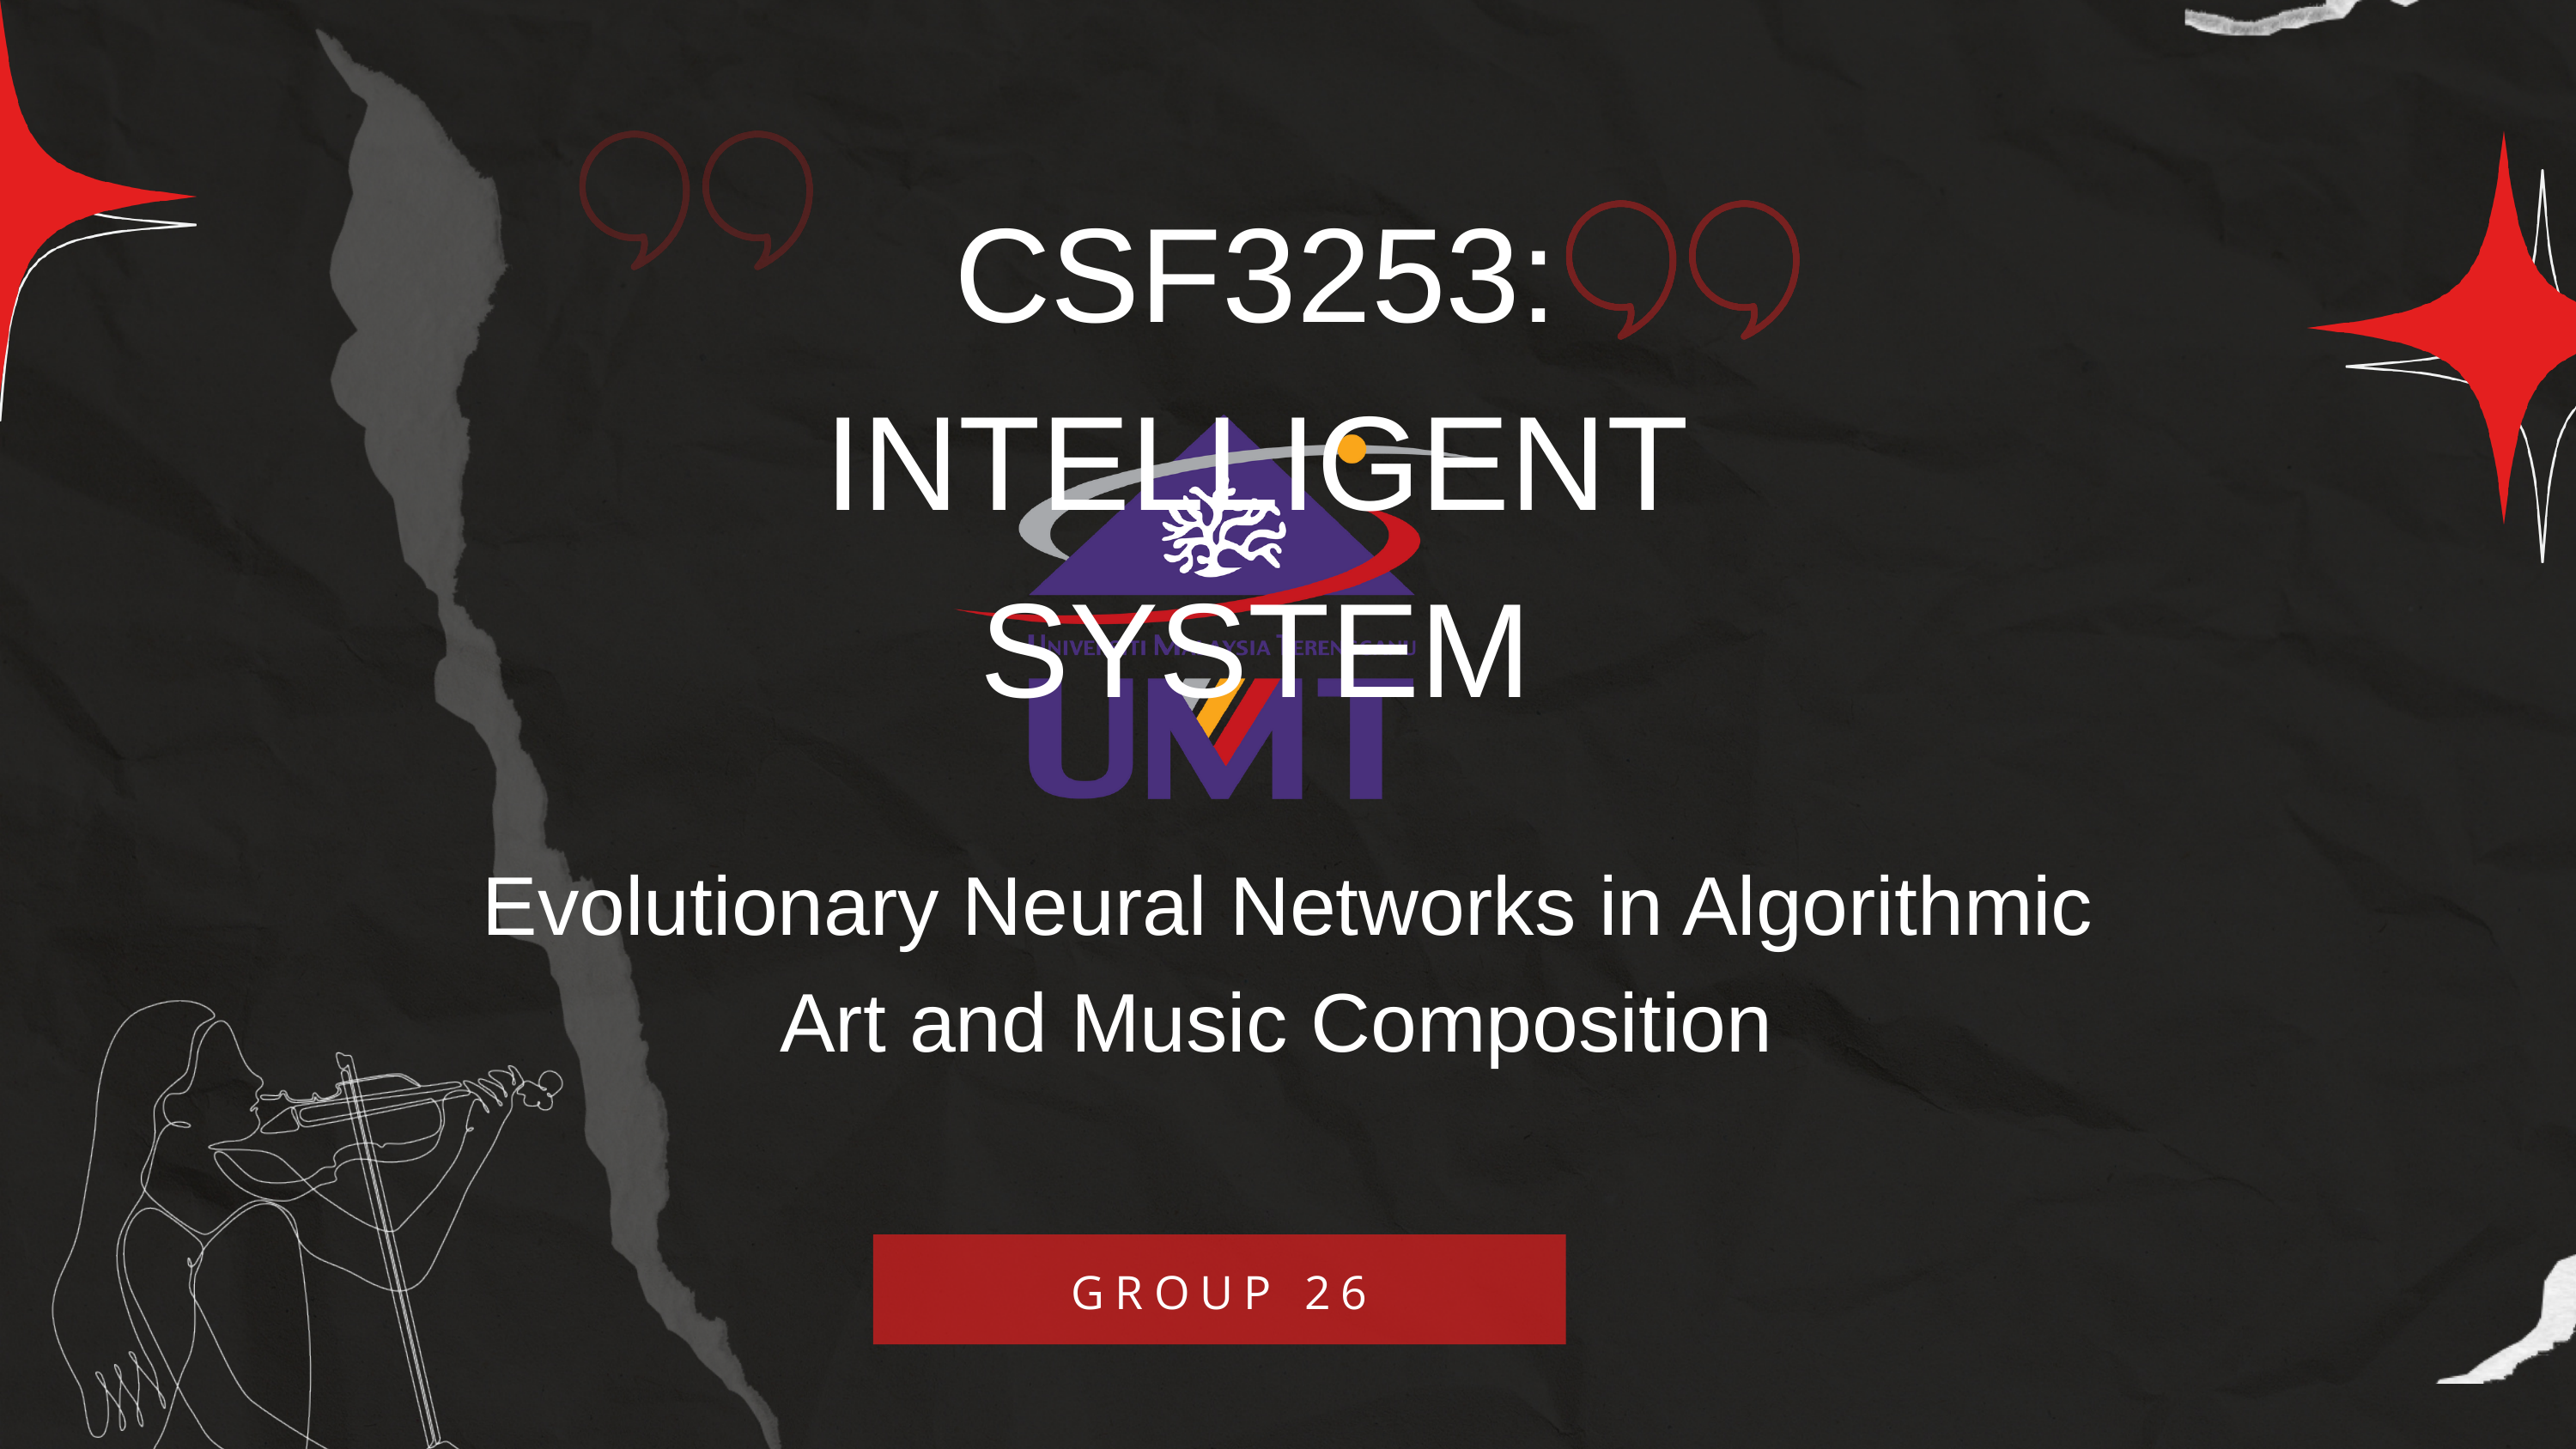

CSF3253: INTELLIGENT SYSTEM

Evolutionary Neural Networks in Algorithmic Art and Music Composition

GROUP 26